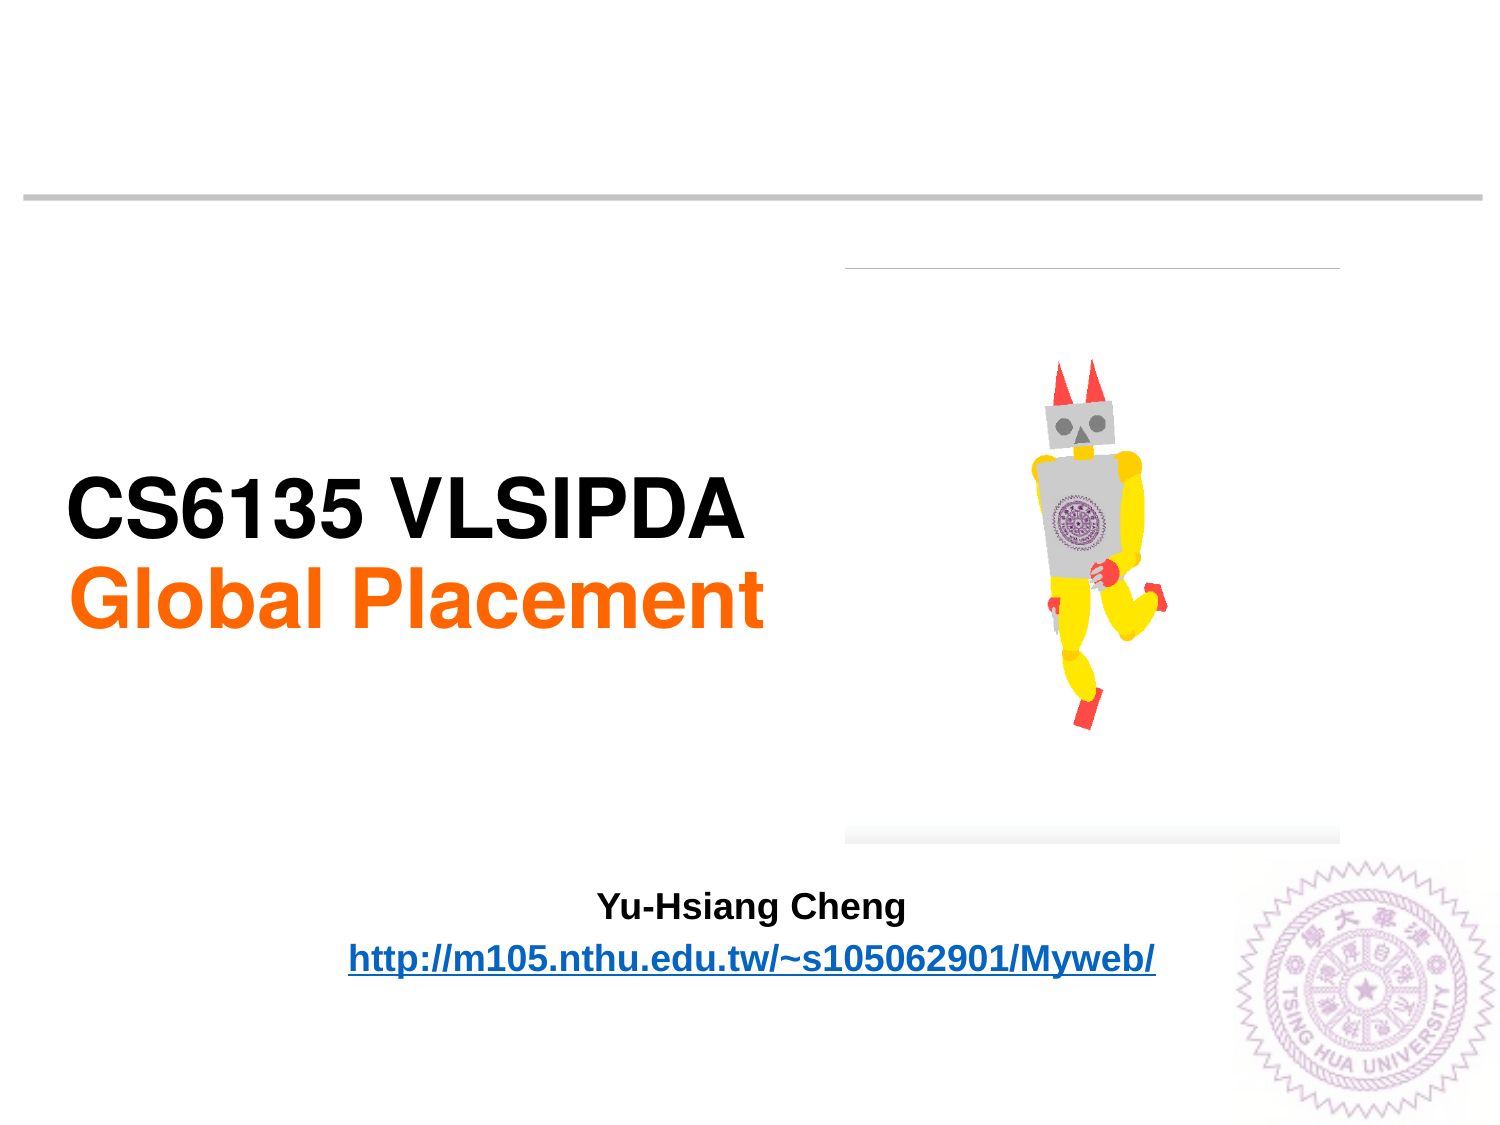

# CS6135 VLSIPDA Global Placement
Yu-Hsiang Cheng
http://m105.nthu.edu.tw/~s105062901/Myweb/